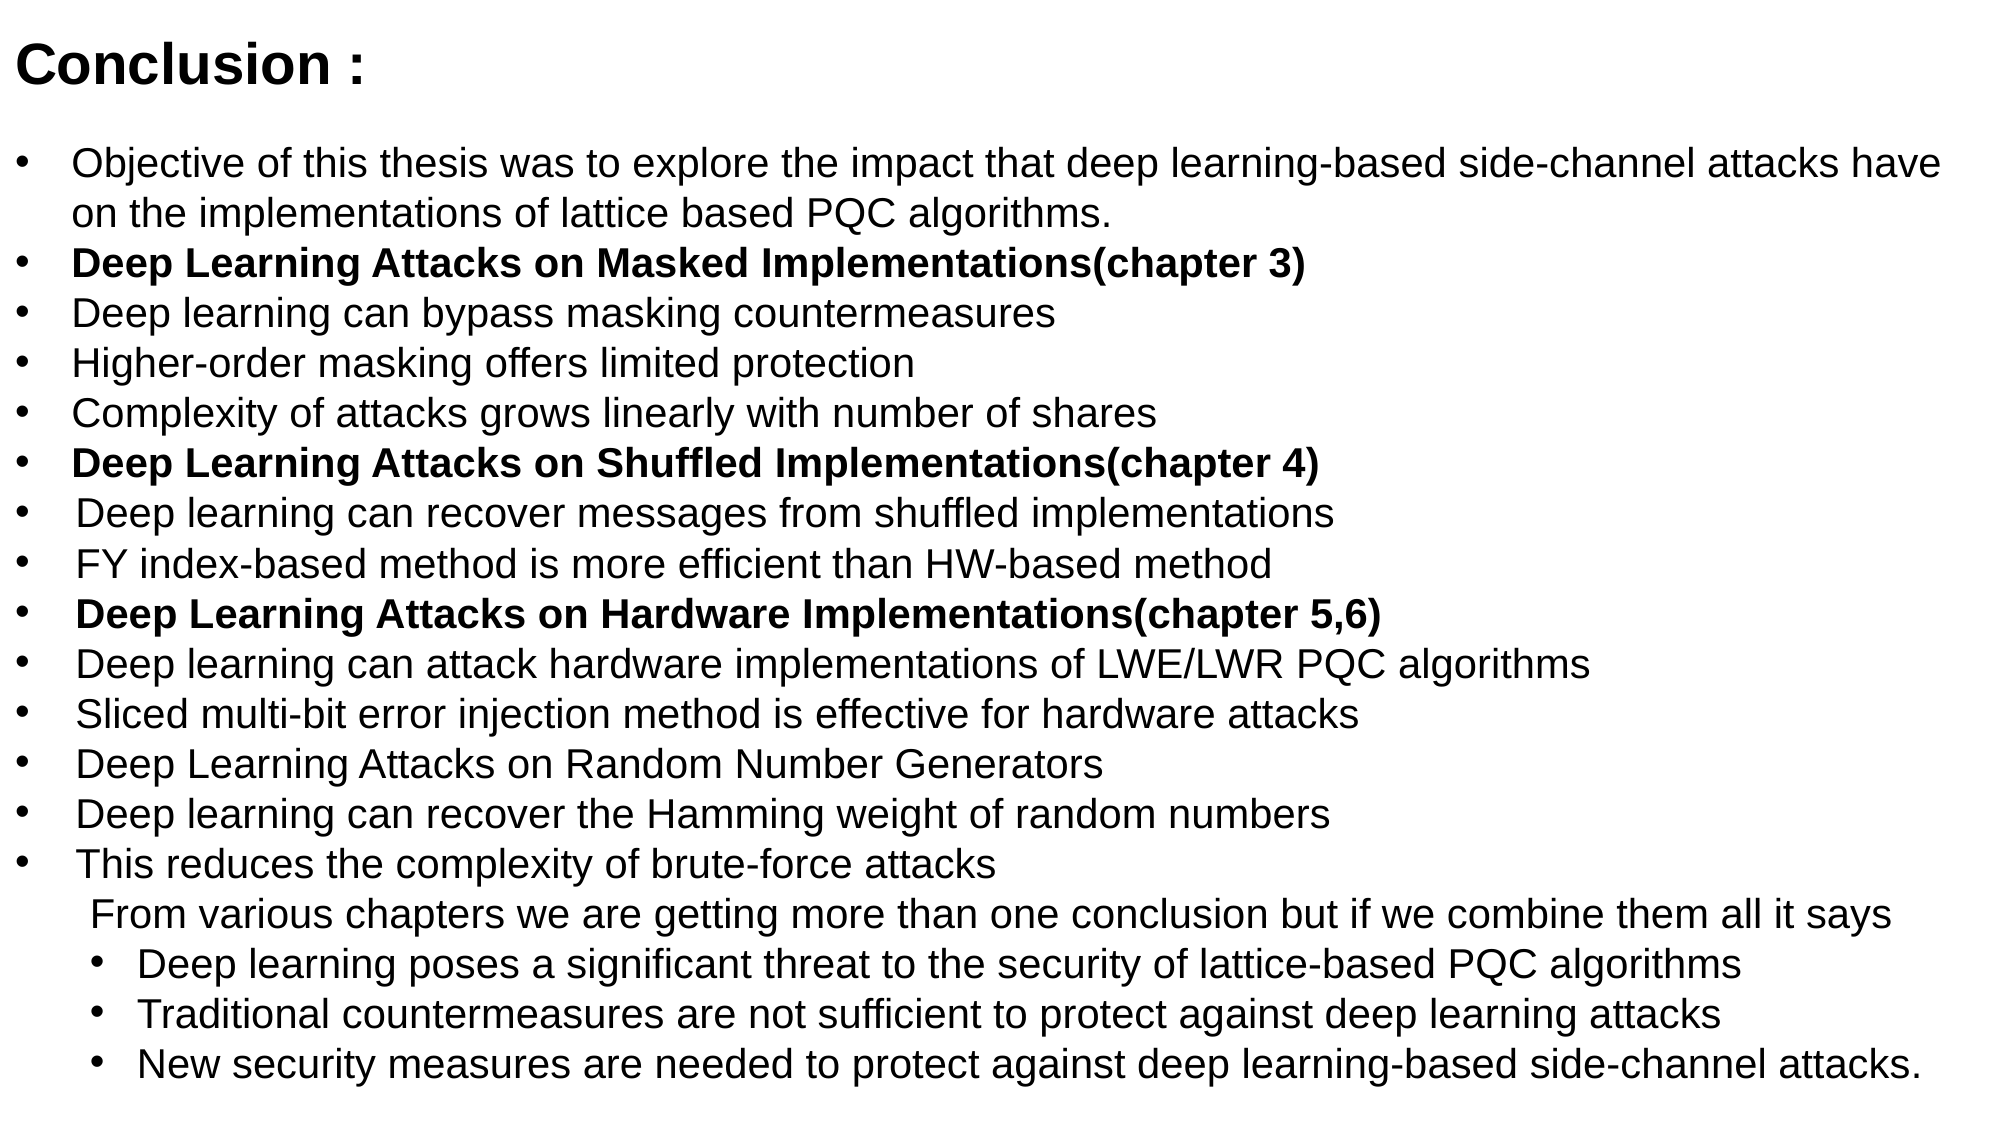

Conclusion :

Objective of this thesis was to explore the impact that deep learning-based side-channel attacks have on the implementations of lattice based PQC algorithms.
Deep Learning Attacks on Masked Implementations(chapter 3)
Deep learning can bypass masking countermeasures
Higher-order masking offers limited protection
Complexity of attacks grows linearly with number of shares
Deep Learning Attacks on Shuffled Implementations(chapter 4)
    Deep learning can recover messages from shuffled implementations
    FY index-based method is more efficient than HW-based method
    Deep Learning Attacks on Hardware Implementations(chapter 5,6)
    Deep learning can attack hardware implementations of LWE/LWR PQC algorithms
    Sliced multi-bit error injection method is effective for hardware attacks
    Deep Learning Attacks on Random Number Generators
    Deep learning can recover the Hamming weight of random numbers
    This reduces the complexity of brute-force attacks
From various chapters we are getting more than one conclusion but if we combine them all it says
Deep learning poses a significant threat to the security of lattice-based PQC algorithms
Traditional countermeasures are not sufficient to protect against deep learning attacks
New security measures are needed to protect against deep learning-based side-channel attacks.